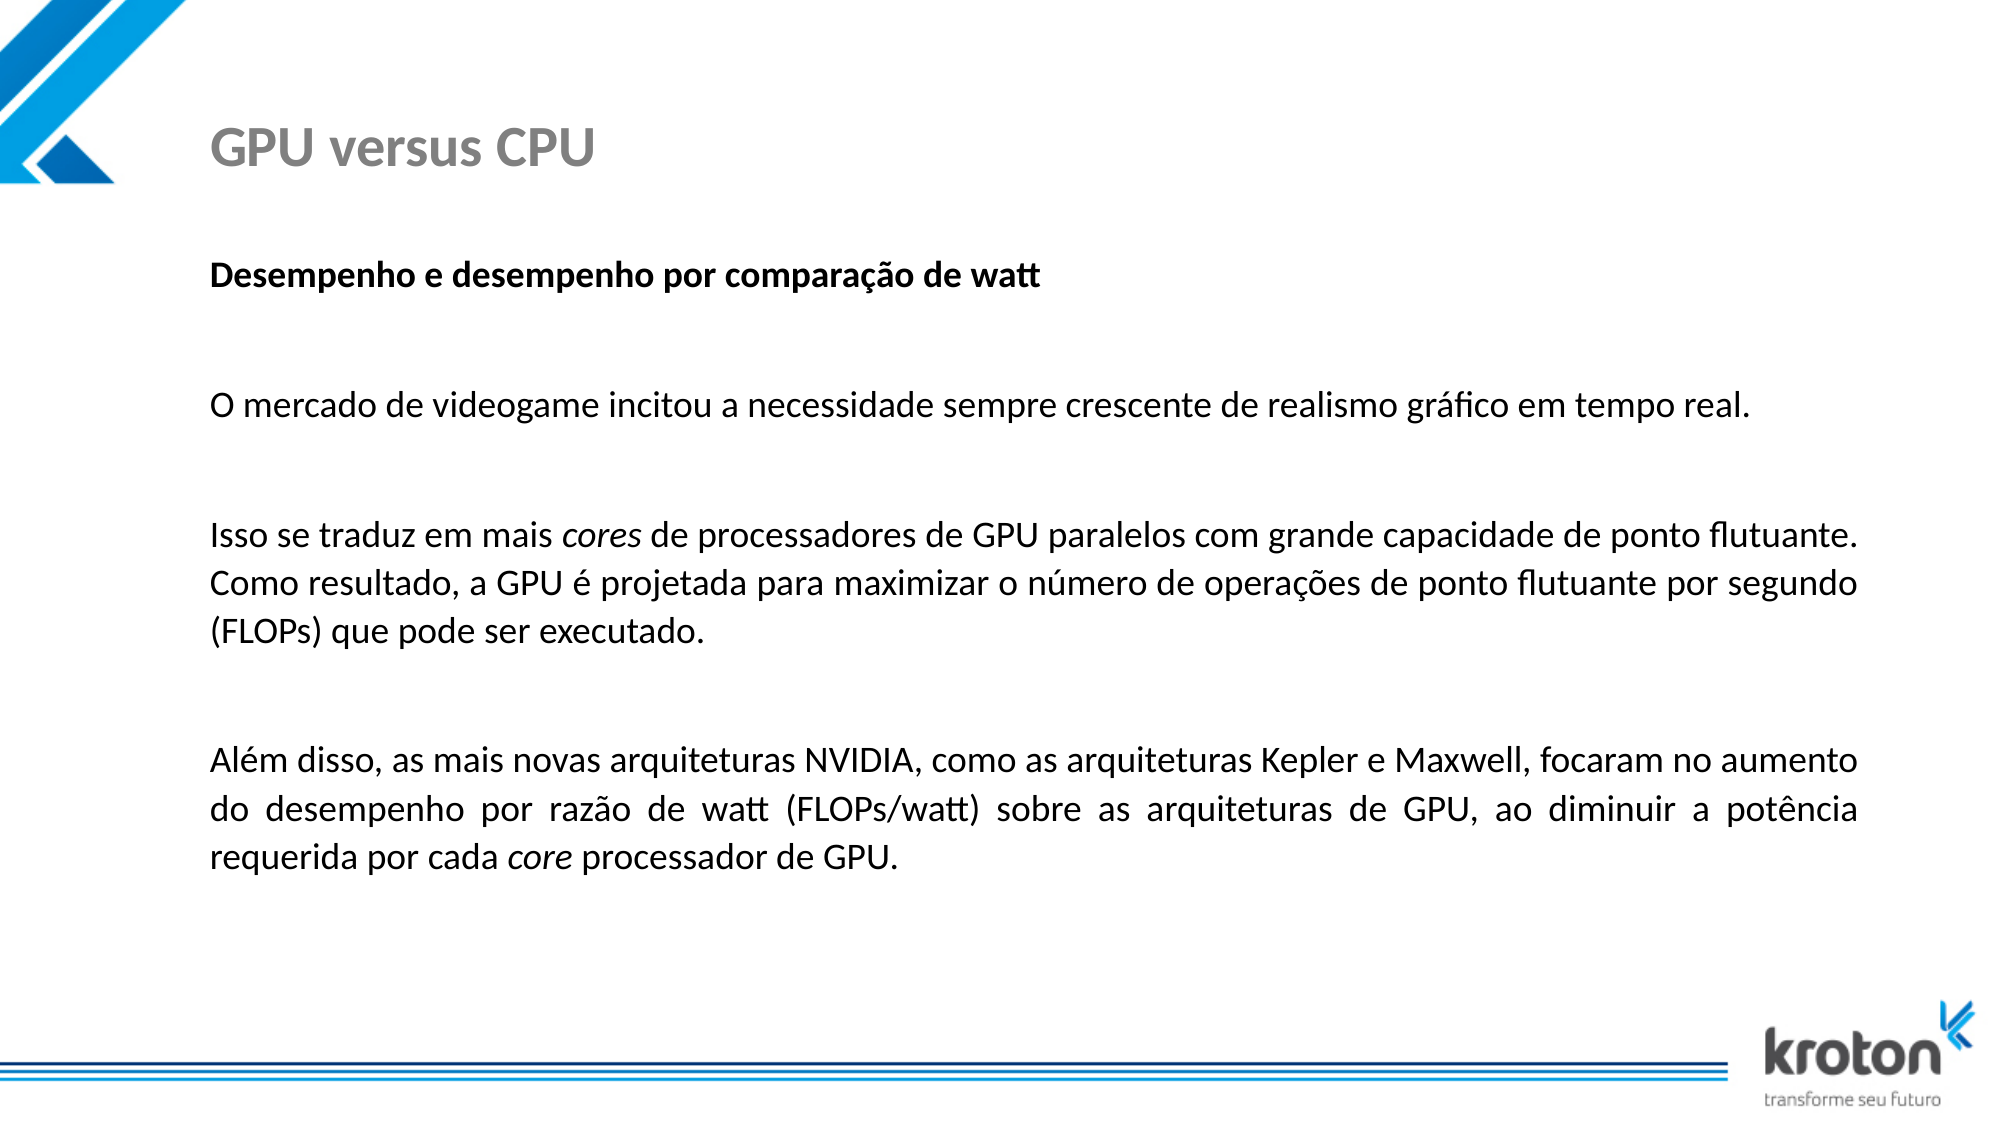

# GPU versus CPU
Desempenho e desempenho por comparação de watt

O mercado de videogame incitou a necessidade sempre crescente de realismo gráfico em tempo real.

Isso se traduz em mais cores de processadores de GPU paralelos com grande capacidade de ponto flutuante. Como resultado, a GPU é projetada para maximizar o número de operações de ponto flutuante por segundo (FLOPs) que pode ser executado.

Além disso, as mais novas arquiteturas NVIDIA, como as arquiteturas Kepler e Maxwell, focaram no aumento do desempenho por razão de watt (FLOPs/watt) sobre as arquiteturas de GPU, ao diminuir a potência requerida por cada core processador de GPU.